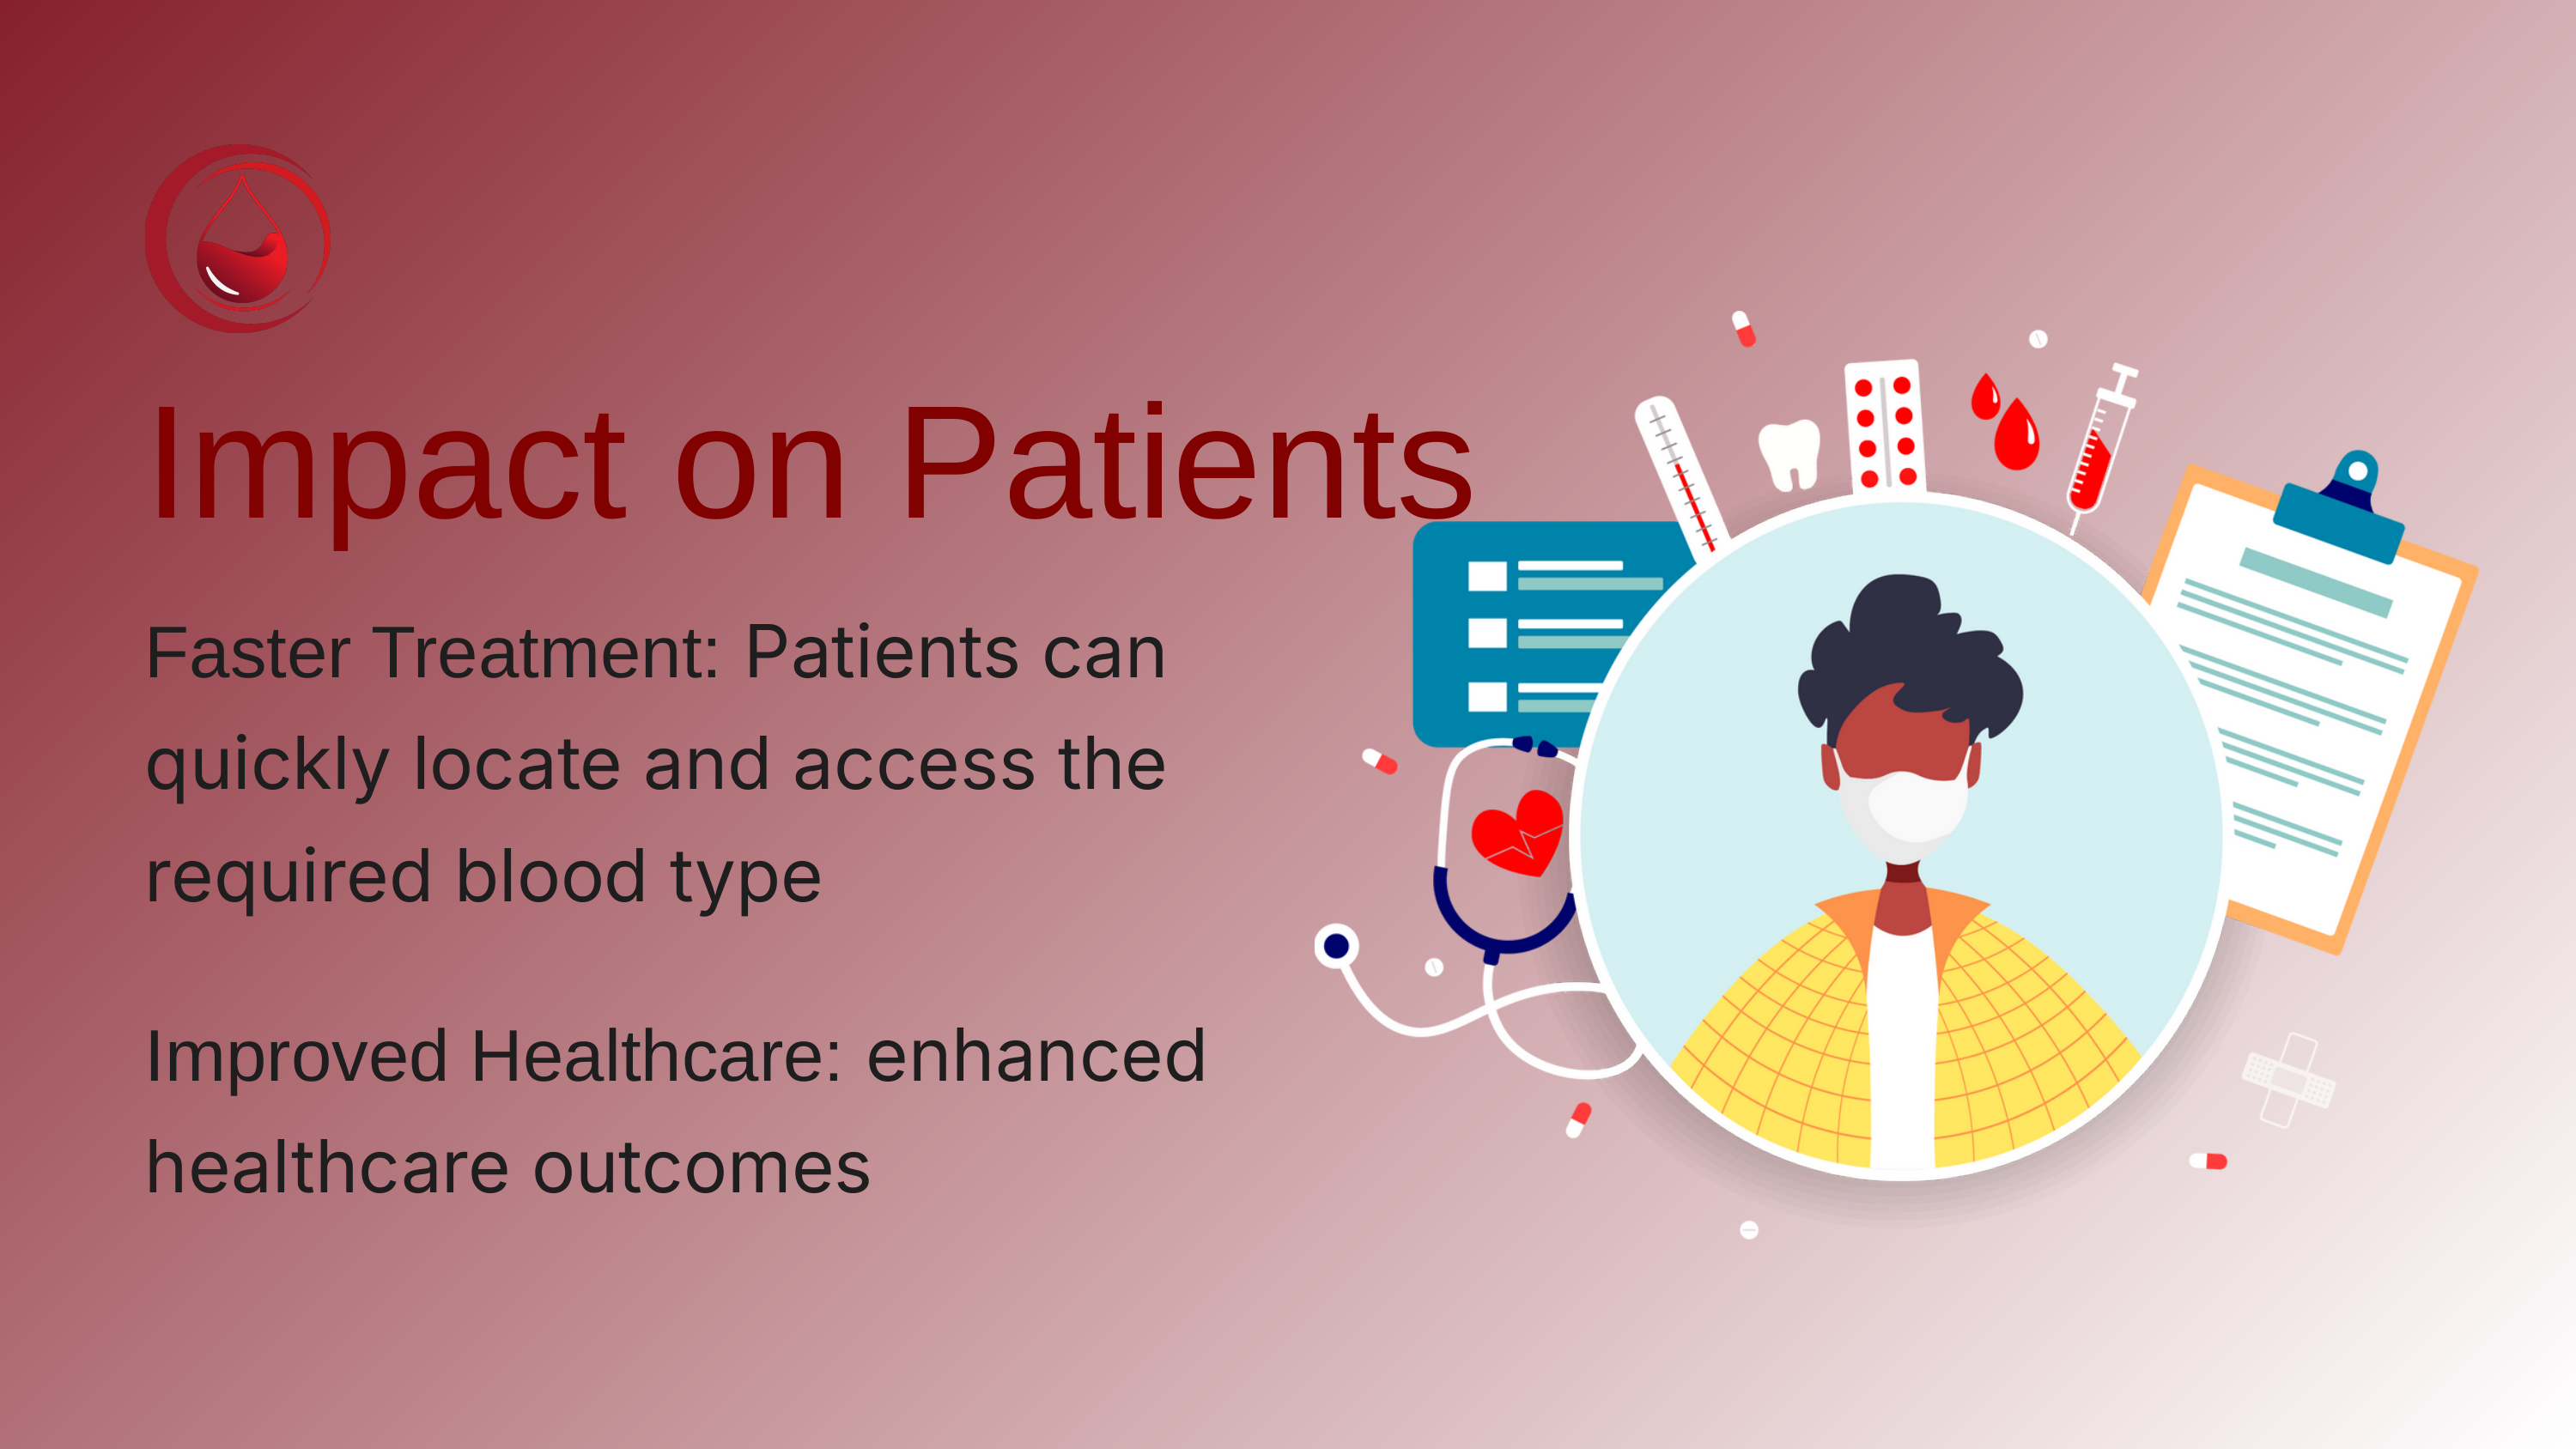

Impact on Patients

Faster Treatment: Patients can quickly locate and access the required blood type

Improved Healthcare: enhanced healthcare outcomes